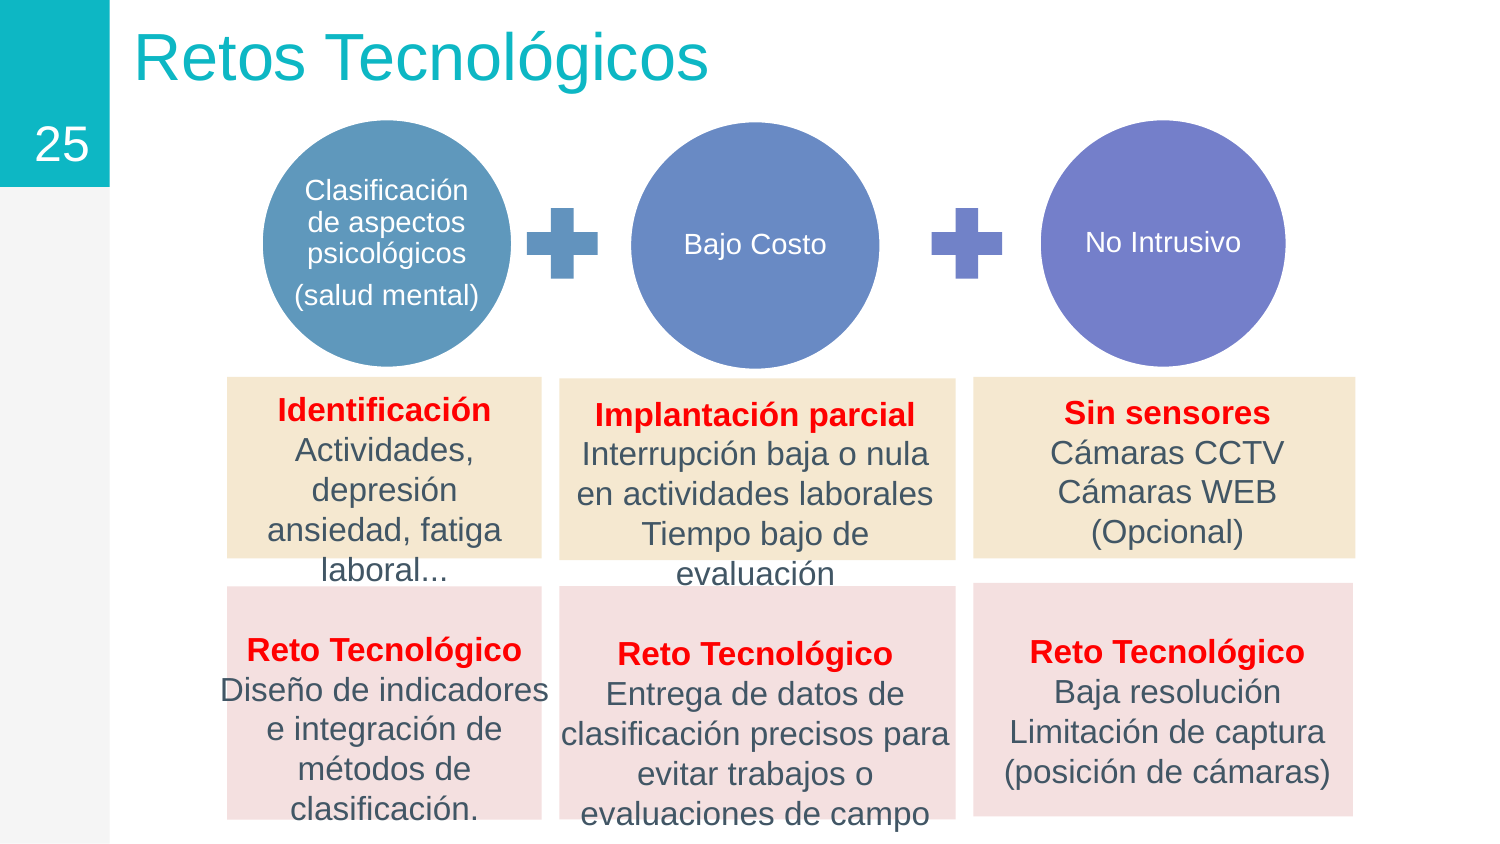

25
Retos Tecnológicos
Clasificación de aspectos psicológicos
(salud mental)
No Intrusivo
Bajo Costo

Identificación
Actividades, depresión
ansiedad, fatiga laboral...

Reto Tecnológico
Diseño de indicadores e integración de métodos de clasificación.

Sin sensores
Cámaras CCTV
Cámaras WEB (Opcional)

Reto Tecnológico
Baja resolución
Limitación de captura (posición de cámaras)

Implantación parcial
Interrupción baja o nula en actividades laborales
Tiempo bajo de evaluación

Reto Tecnológico
Entrega de datos de clasificación precisos para evitar trabajos o evaluaciones de campo